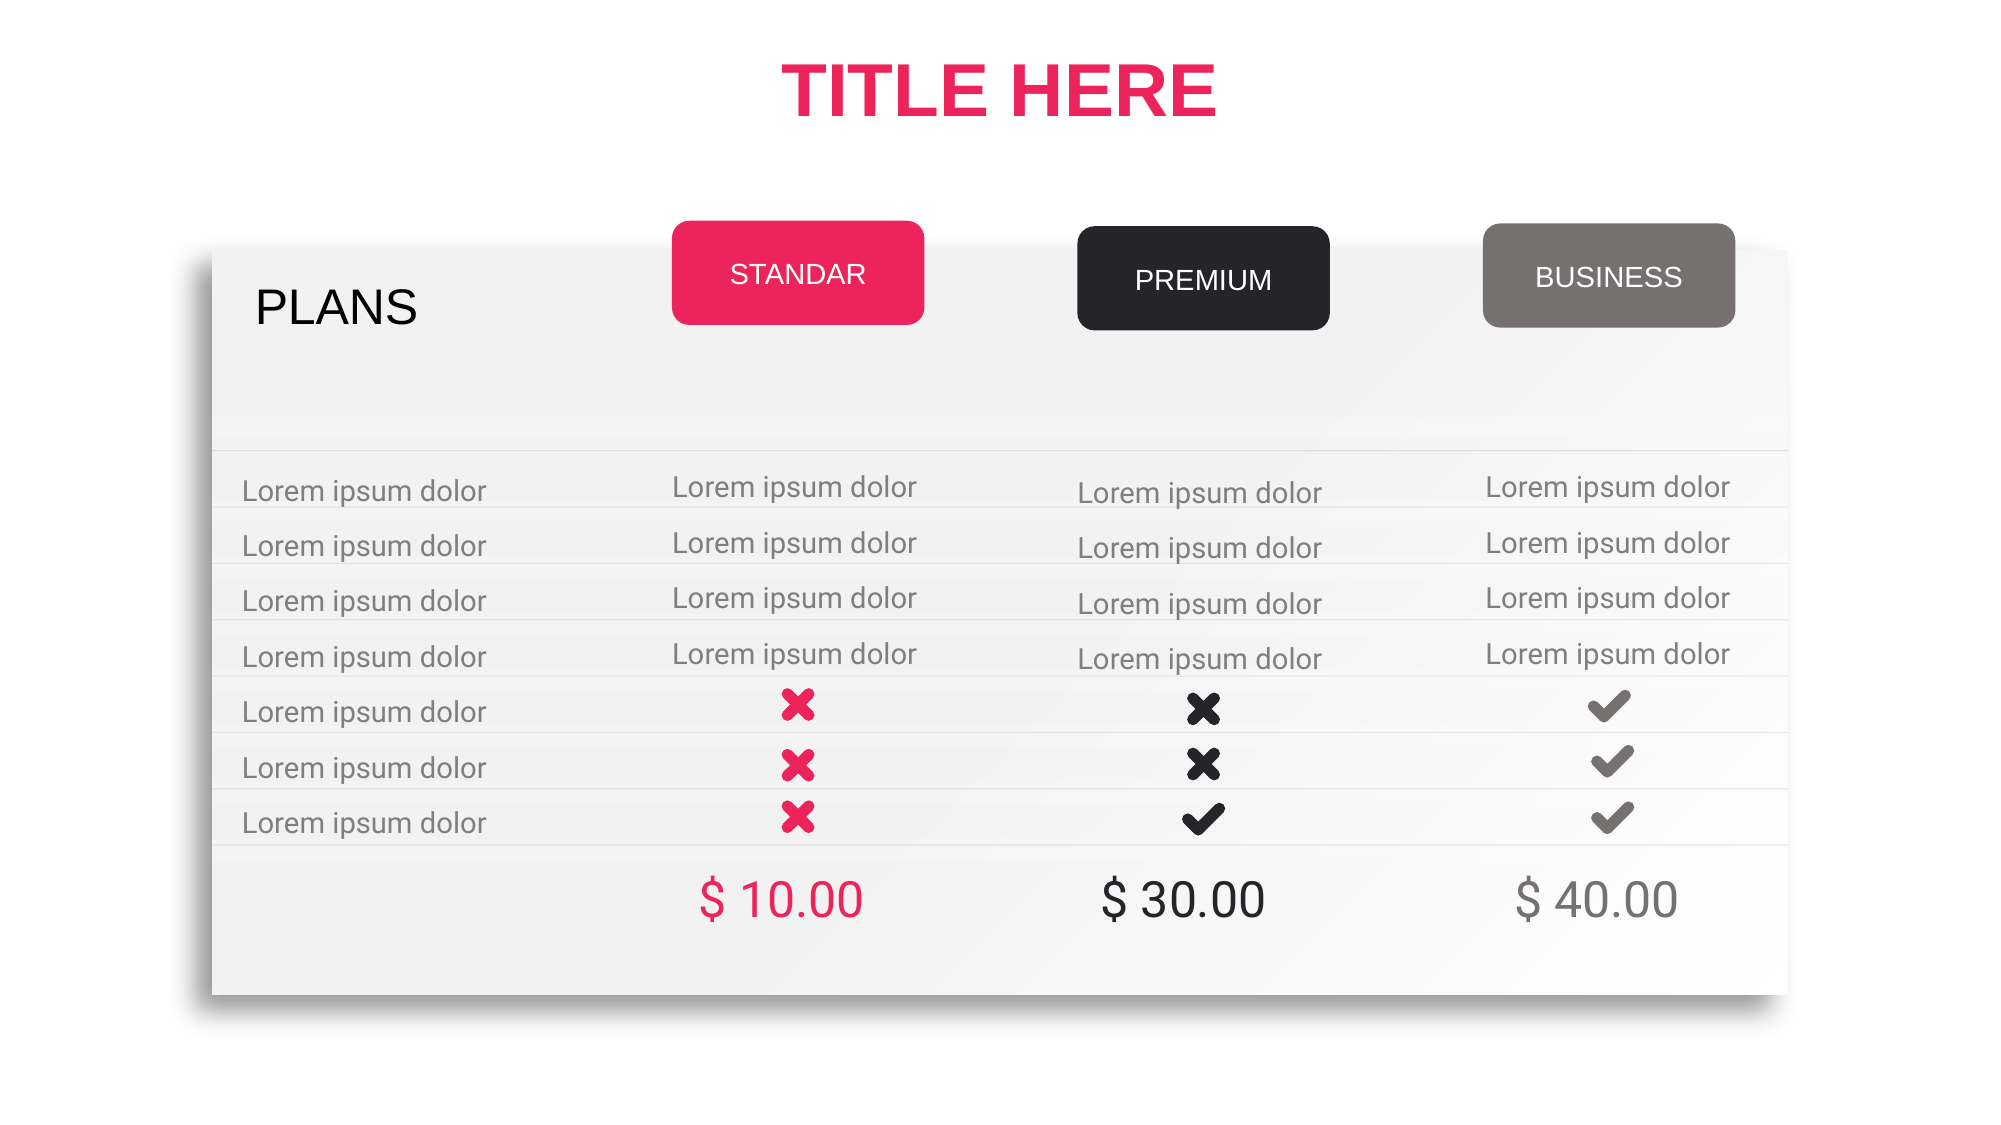

TITLE HERE
STANDAR
BUSINESS
PREMIUM

PLANS
Lorem ipsum dolor
Lorem ipsum dolor
Lorem ipsum dolor
Lorem ipsum dolor
Lorem ipsum dolor
Lorem ipsum dolor
Lorem ipsum dolor
Lorem ipsum dolor
Lorem ipsum dolor
Lorem ipsum dolor
Lorem ipsum dolor
Lorem ipsum dolor
Lorem ipsum dolor
Lorem ipsum dolor
Lorem ipsum dolor
Lorem ipsum dolor
Lorem ipsum dolor

Lorem ipsum dolor

Lorem ipsum dolor

$ 10.00
$ 30.00
$ 40.00